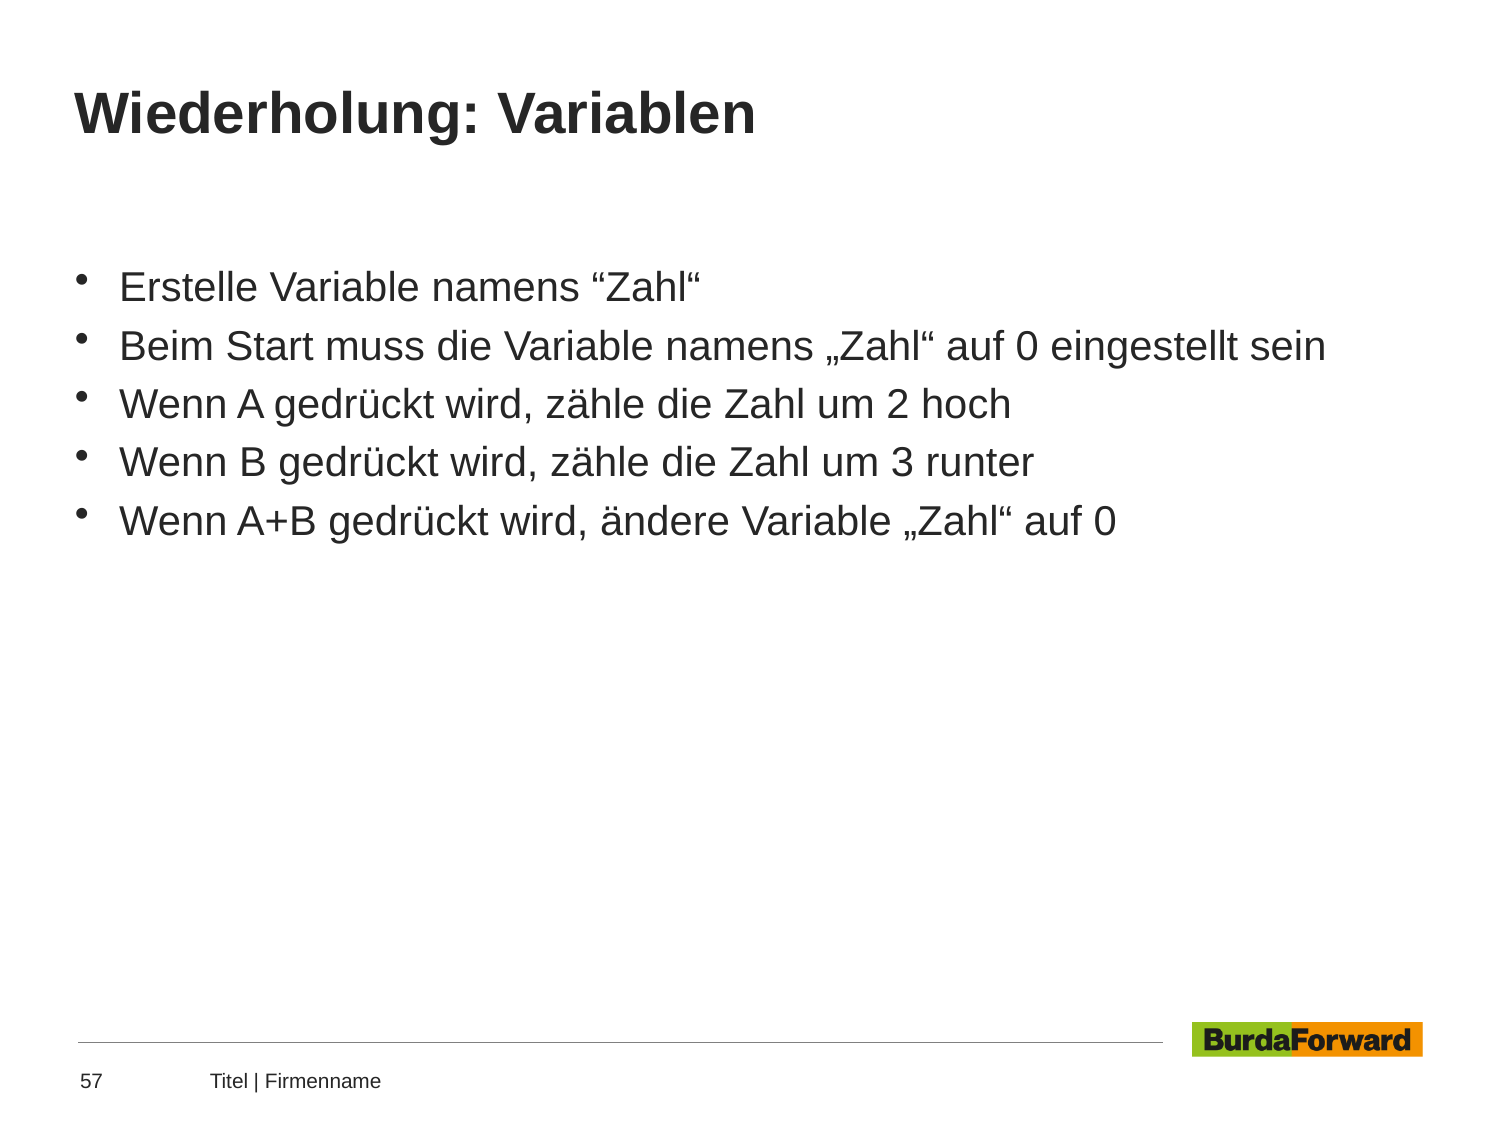

# Wiederholung: Variablen

Erstelle Variable namens “Zahl“
Beim Start muss die Variable namens „Zahl“ auf 0 eingestellt sein
Wenn A gedrückt wird, zähle die Zahl um 2 hoch
Wenn B gedrückt wird, zähle die Zahl um 3 runter
Wenn A+B gedrückt wird, ändere Variable „Zahl“ auf 0

57
Titel | Firmenname